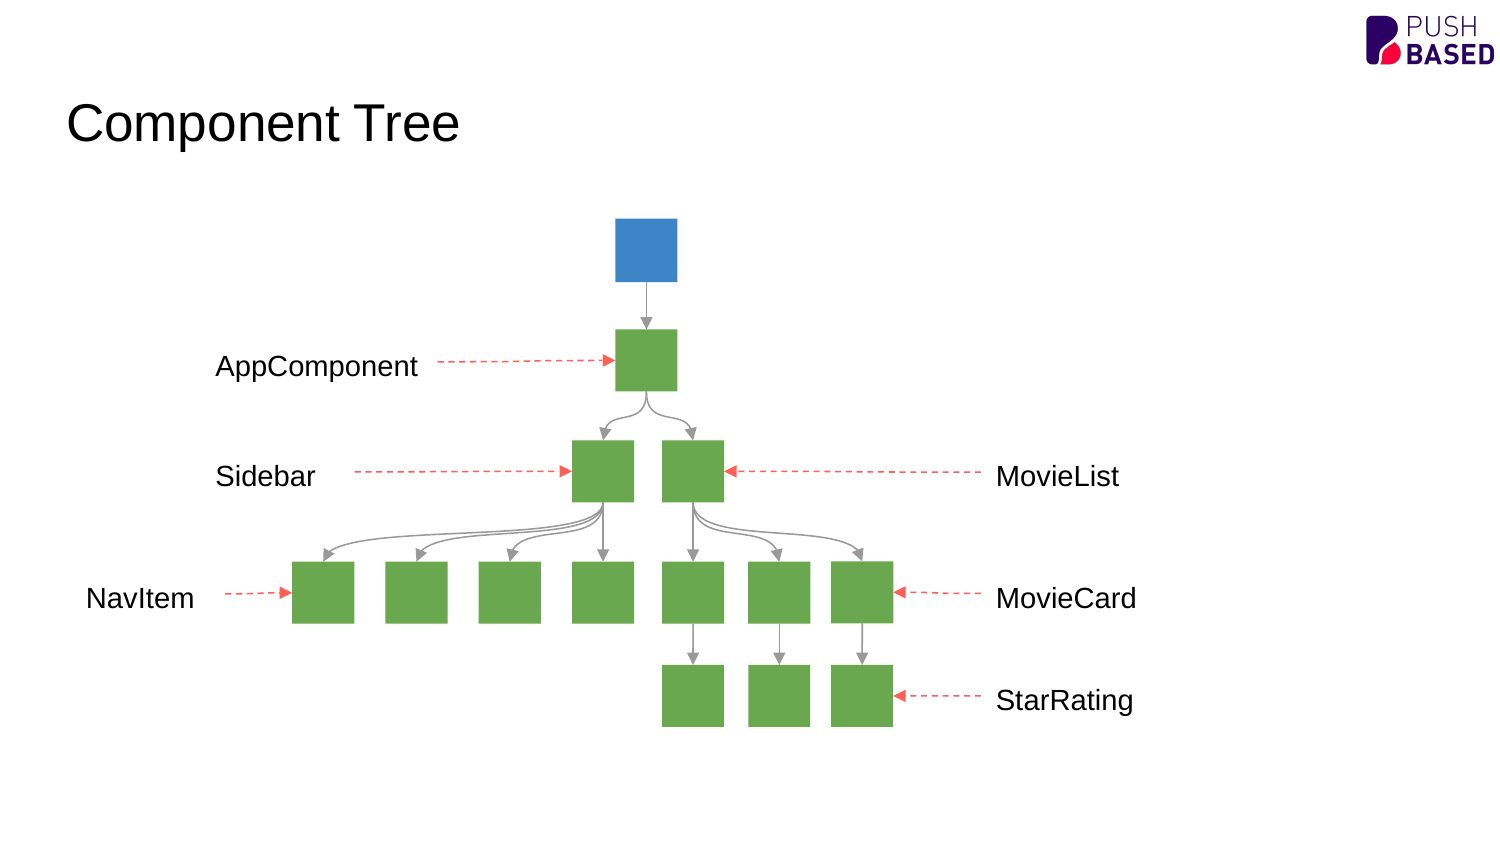

Component Tree

AppComponent

Sidebar
MovieList

MovieCard
NavItem

StarRating